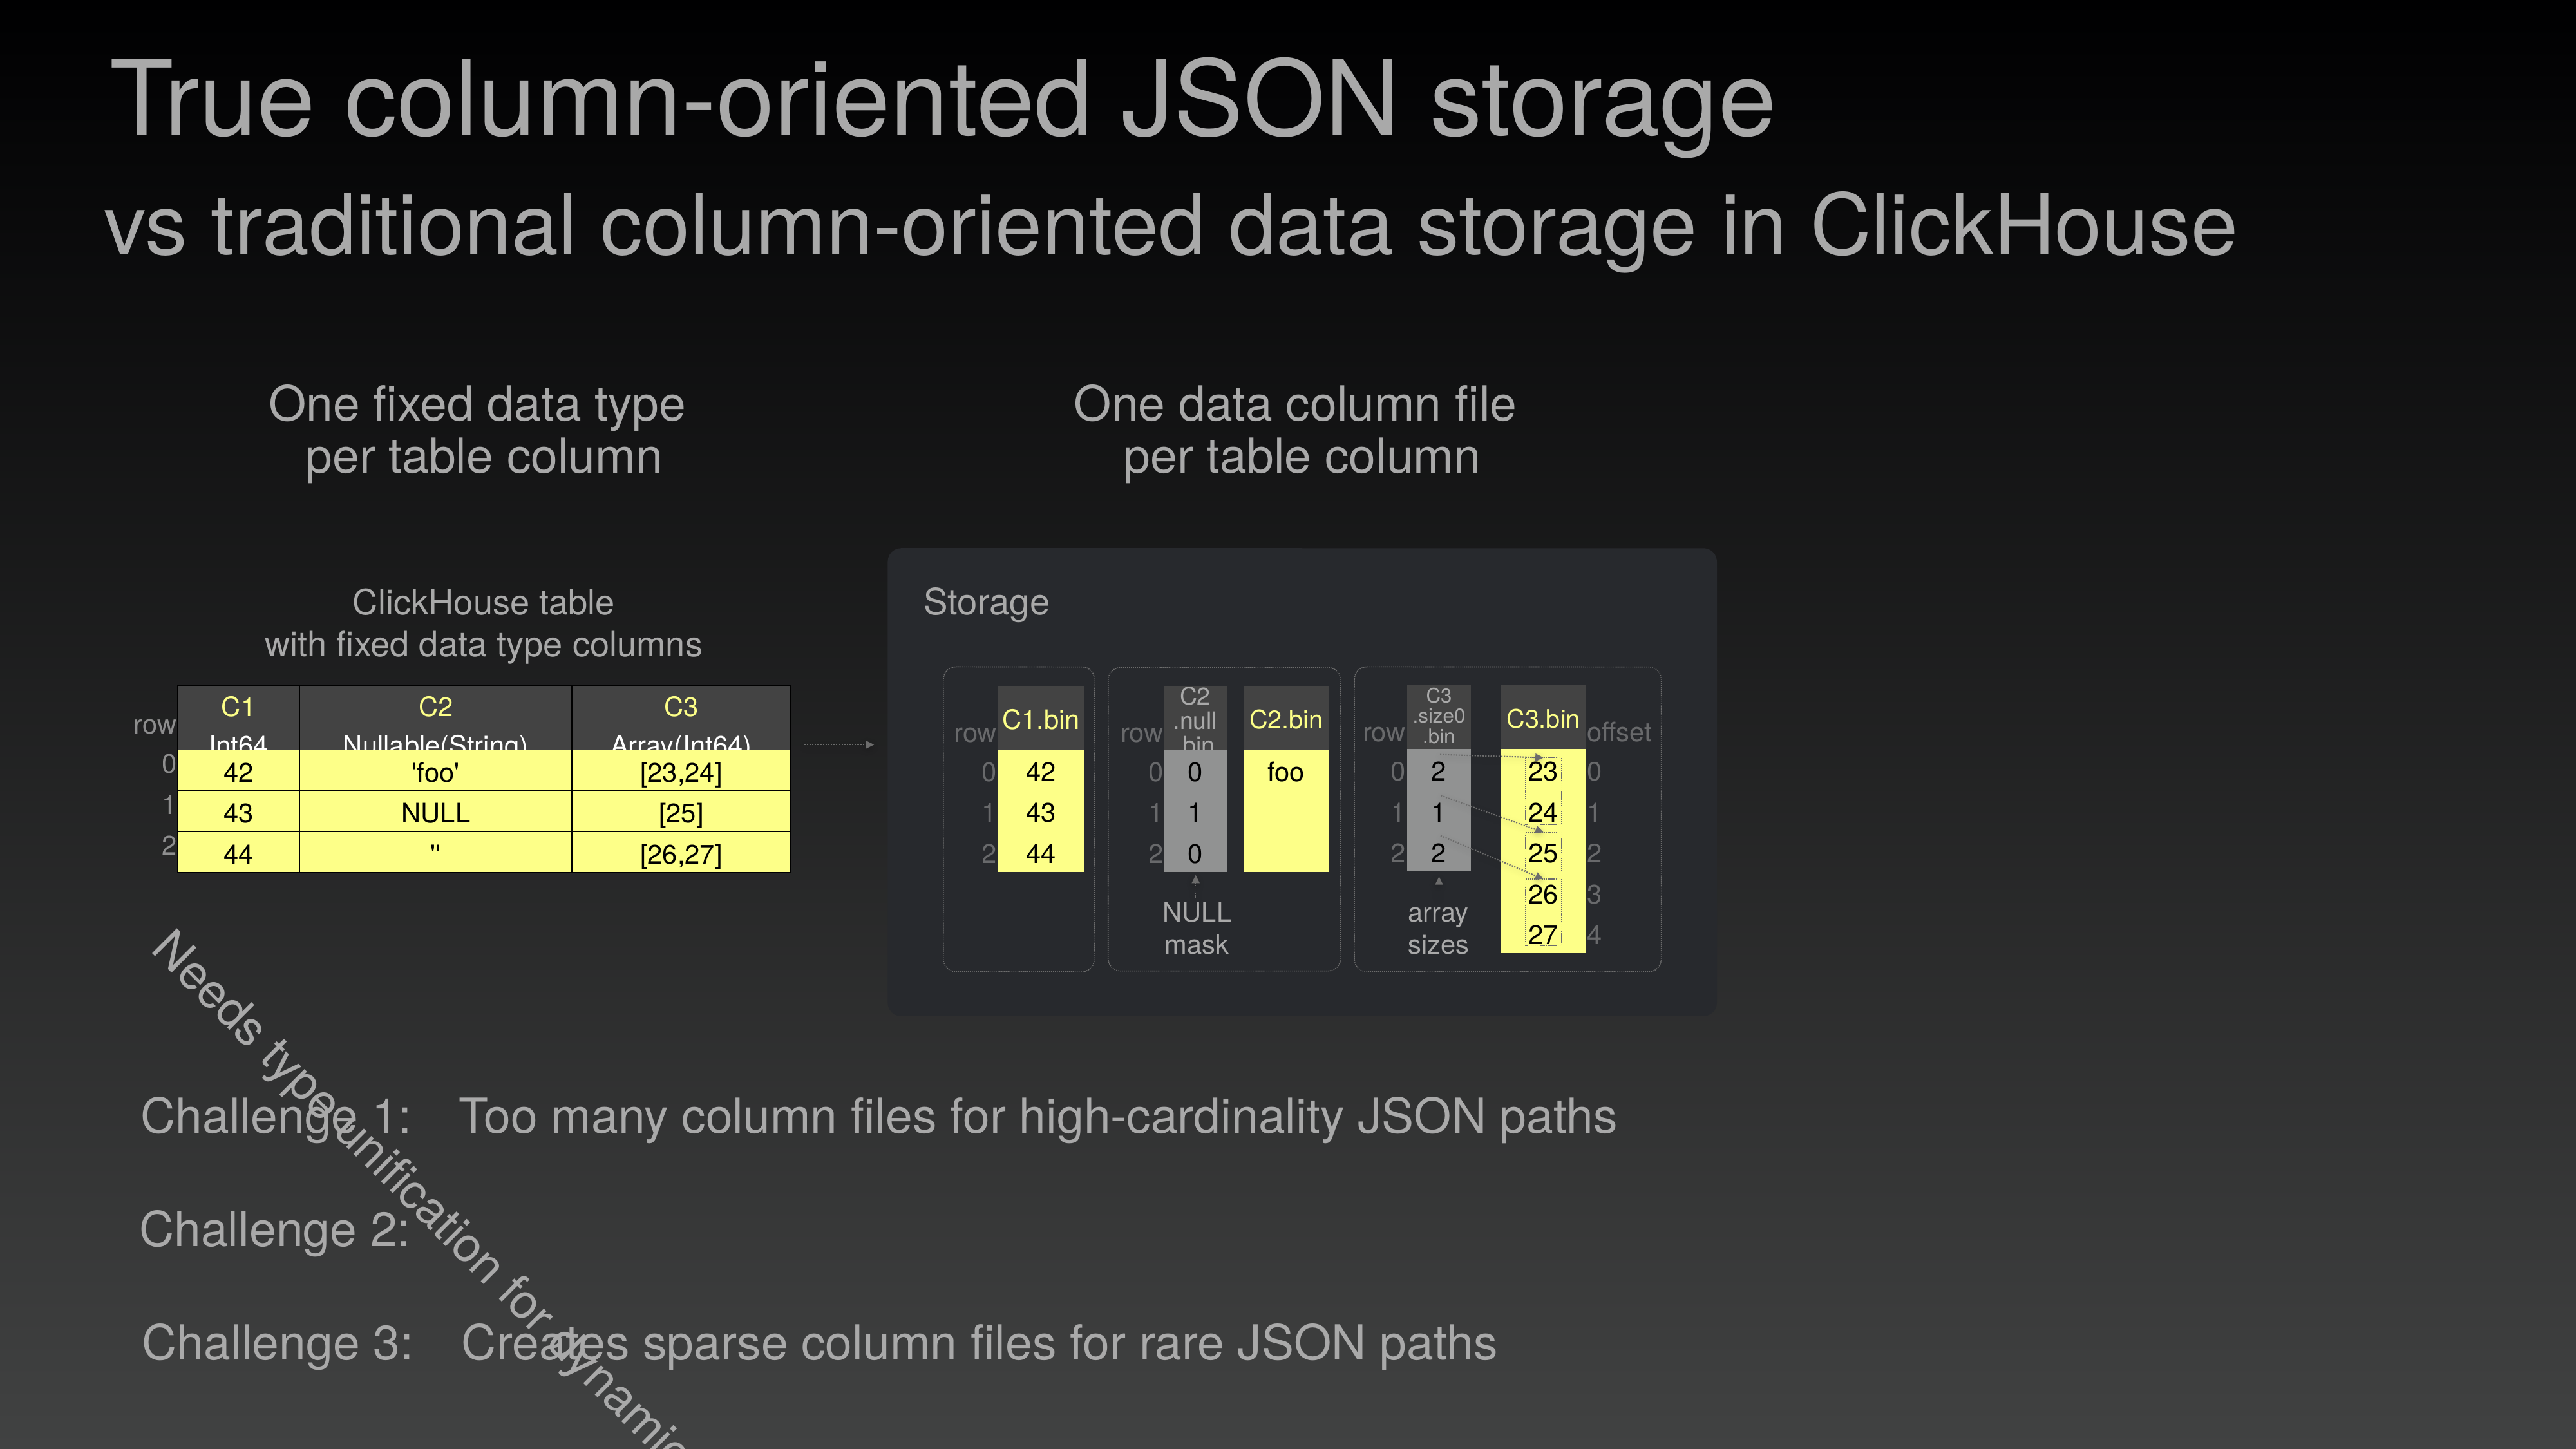

True column-oriented JSON storage
vs traditional column-oriented data storage in ClickHouse
One fixed data type
per table column
ClickHouse table
with fixed data type columns
| row |
| --- |
| 0 |
| 1 |
| 2 |
| C1 Int64 | C2 Nullable(String) | C3 Array(Int64) |
| --- | --- | --- |
| 42 | 'foo' | [23,24] |
| 43 | NULL | [25] |
| 44 | '' | [26,27] |
One data column file
per table column

Storage

| row |
| --- |
| 0 |
| 1 |
| 2 |
| C3 .size0 .bin |
| --- |
| 2 |
| 1 |
| 2 |
| C3.bin |
| --- |
| 23 |
| 24 |
| 25 |
| 26 |
| 27 |
| offset |
| --- |
| 0 |
| 1 |
| 2 |
| 3 |
| 4 |
| row |
| --- |
| 0 |
| 1 |
| 2 |
| C1.bin |
| --- |
| 42 |
| 43 |
| 44 |
| row |
| --- |
| 0 |
| 1 |
| 2 |
| C2 .null .bin |
| --- |
| 0 |
| 1 |
| 0 |
| C2.bin |
| --- |
| foo |
|  |
|  |
0

1

2

NULL
mask
array
sizes

Challenge 1:
Too many column files for high-cardinality JSON paths
Challenge 2:
Needs type unification for dynamic JSON paths
Challenge 3:
Creates sparse column files for rare JSON paths
8